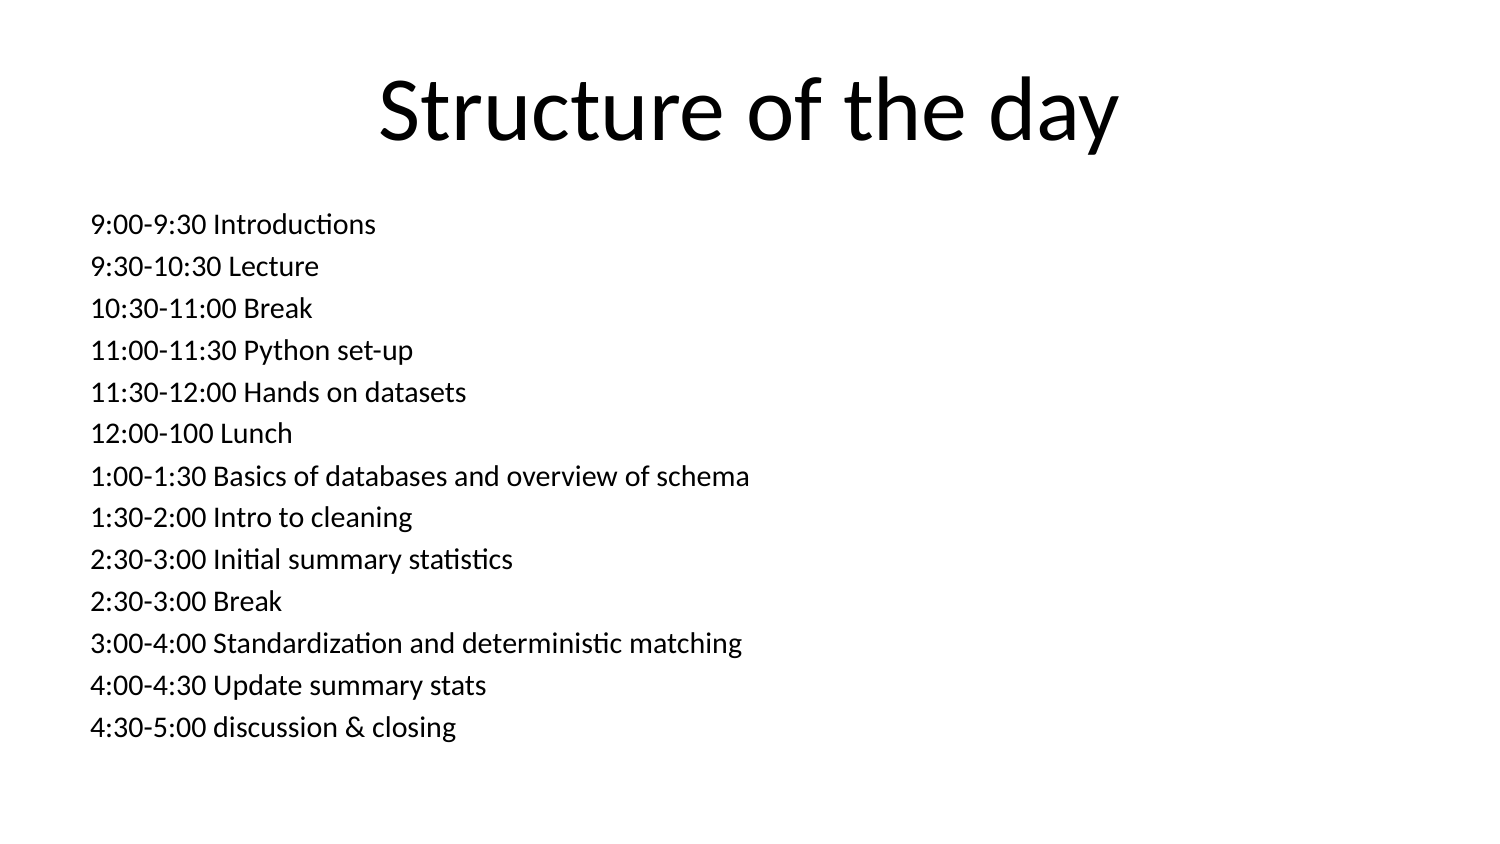

# Structure of the day
9:00-9:30 Introductions
9:30-10:30 Lecture
10:30-11:00 Break
11:00-11:30 Python set-up
11:30-12:00 Hands on datasets
12:00-100 Lunch
1:00-1:30 Basics of databases and overview of schema
1:30-2:00 Intro to cleaning
2:30-3:00 Initial summary statistics
2:30-3:00 Break
3:00-4:00 Standardization and deterministic matching
4:00-4:30 Update summary stats
4:30-5:00 discussion & closing